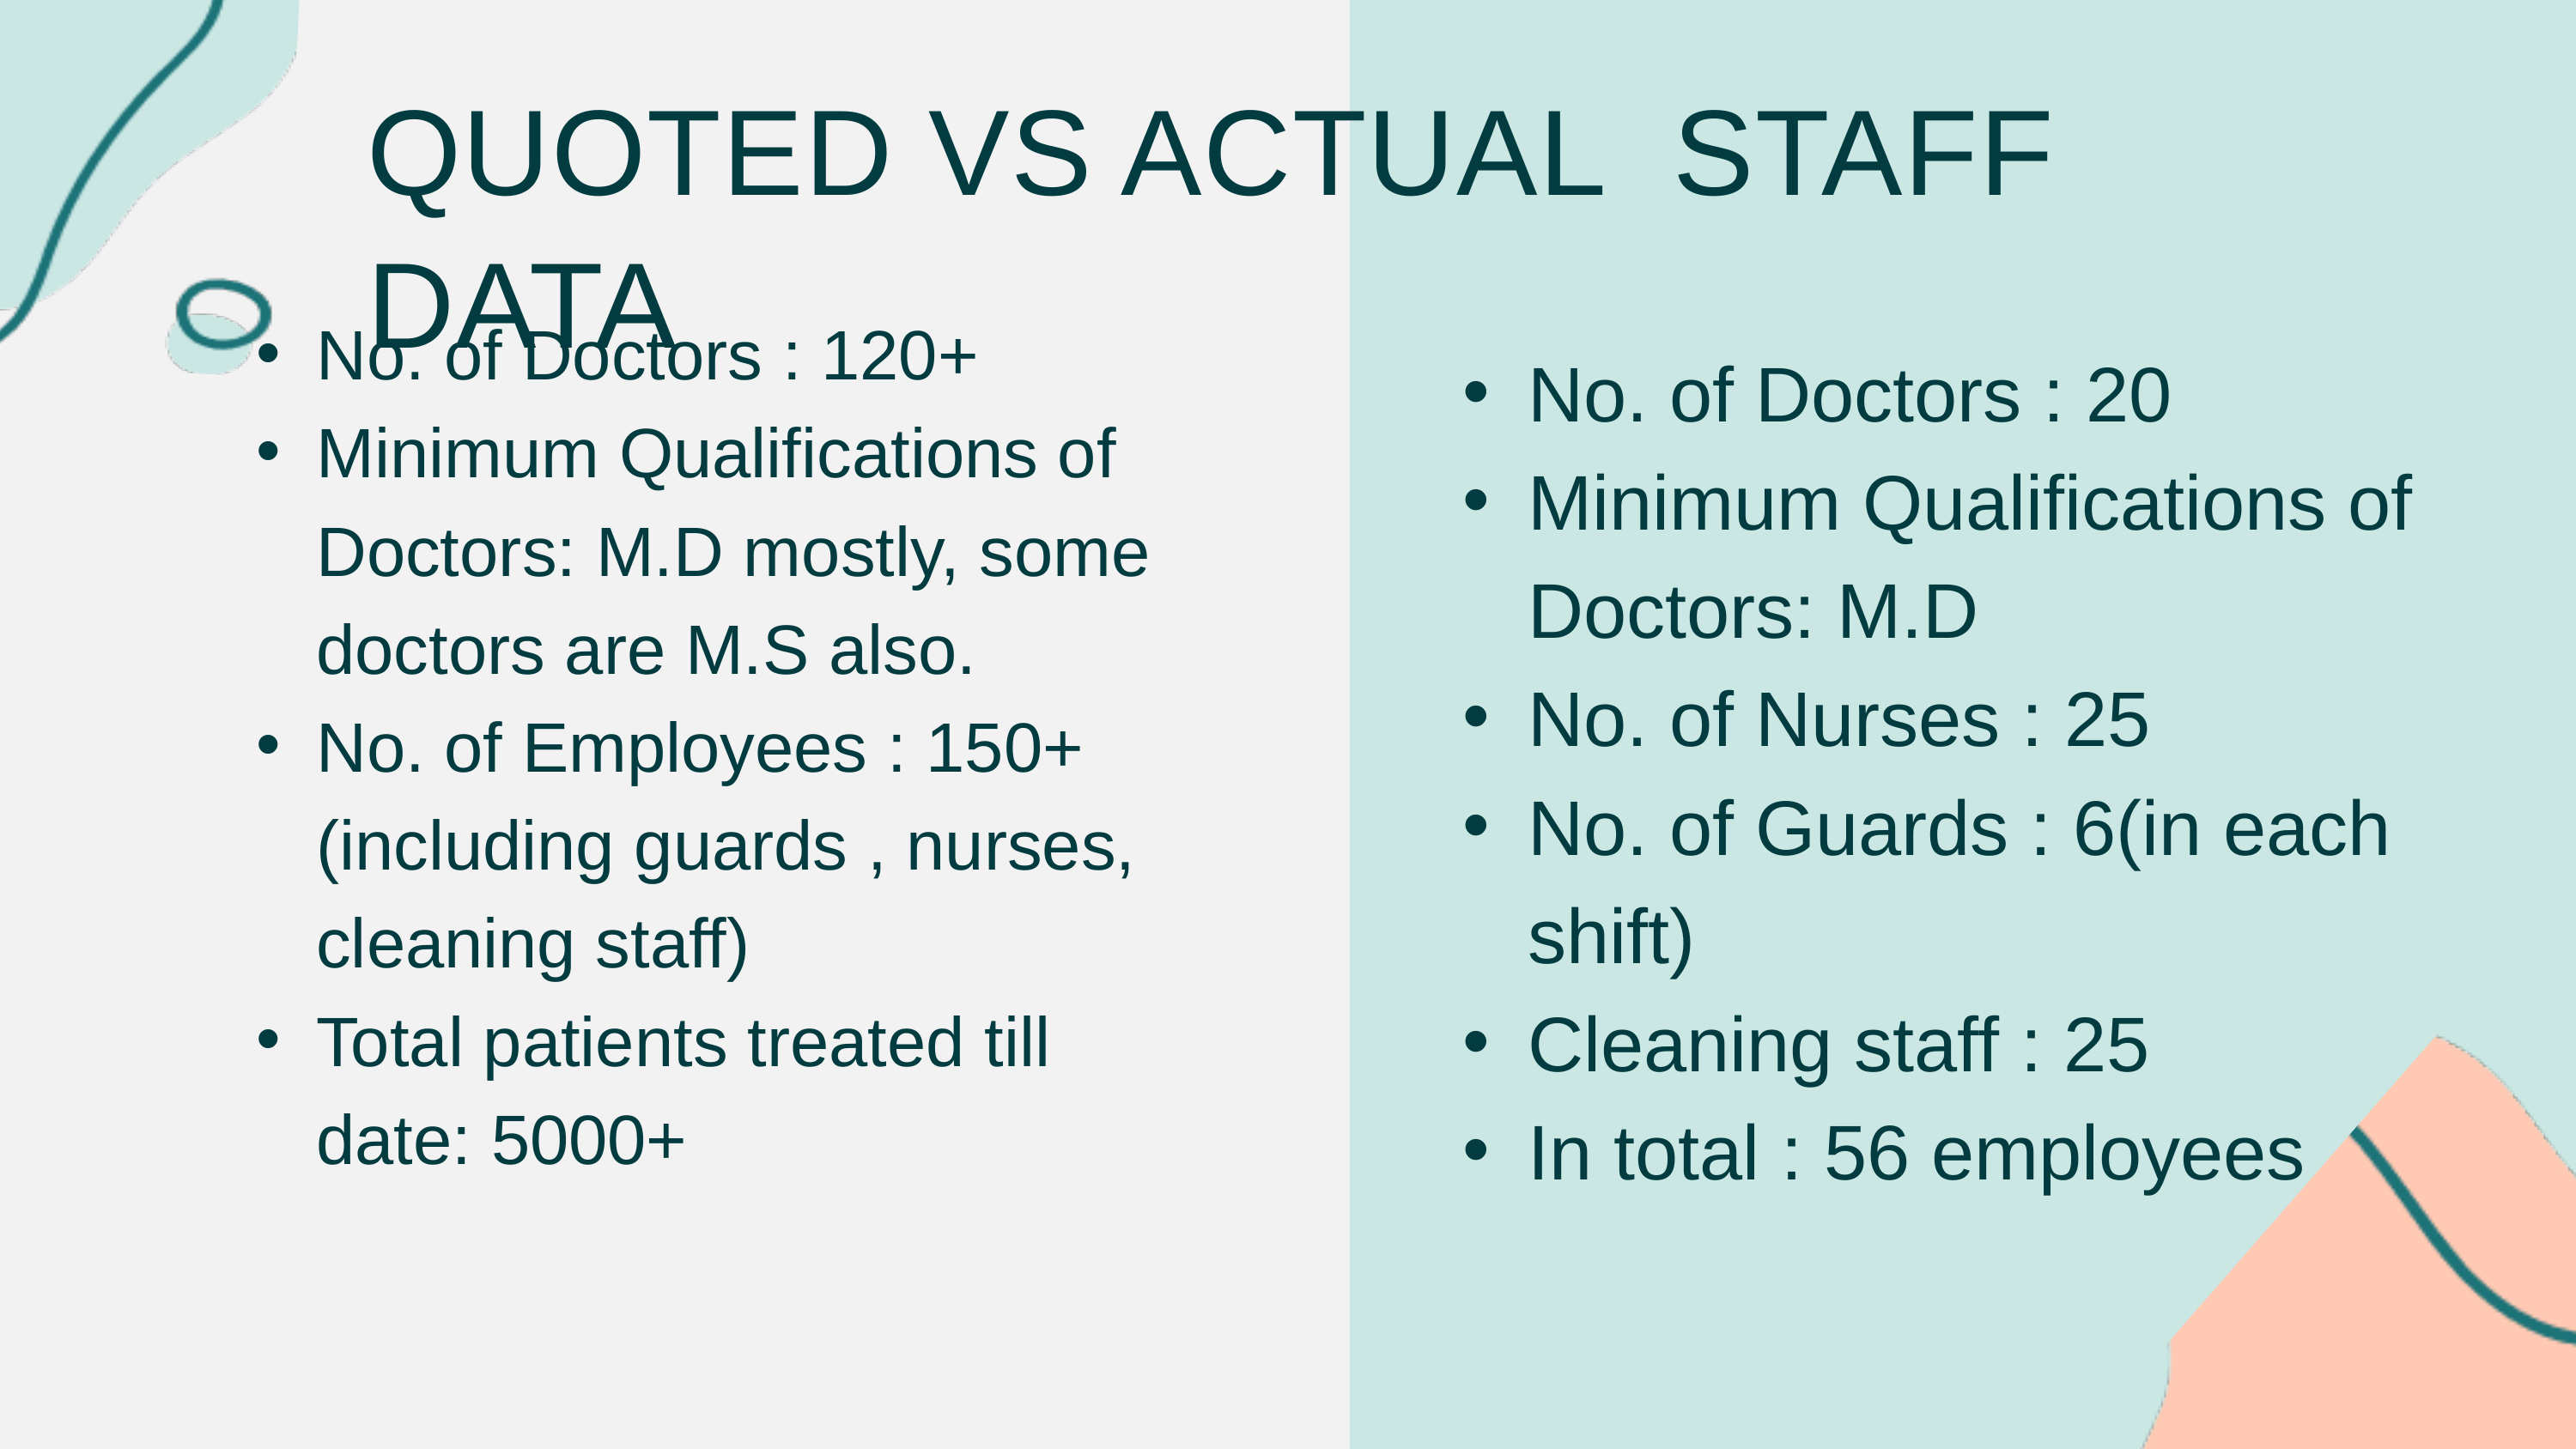

QUOTED VS ACTUAL  STAFF DATA
No. of Doctors : 120+
Minimum Qualifications of Doctors: M.D mostly, some doctors are M.S also.
No. of Employees : 150+(including guards , nurses, cleaning staff)
Total patients treated till date: 5000+

No. of Doctors : 20
Minimum Qualifications of Doctors: M.D
No. of Nurses : 25
No. of Guards : 6(in each shift)
Cleaning staff : 25
In total : 56 employees